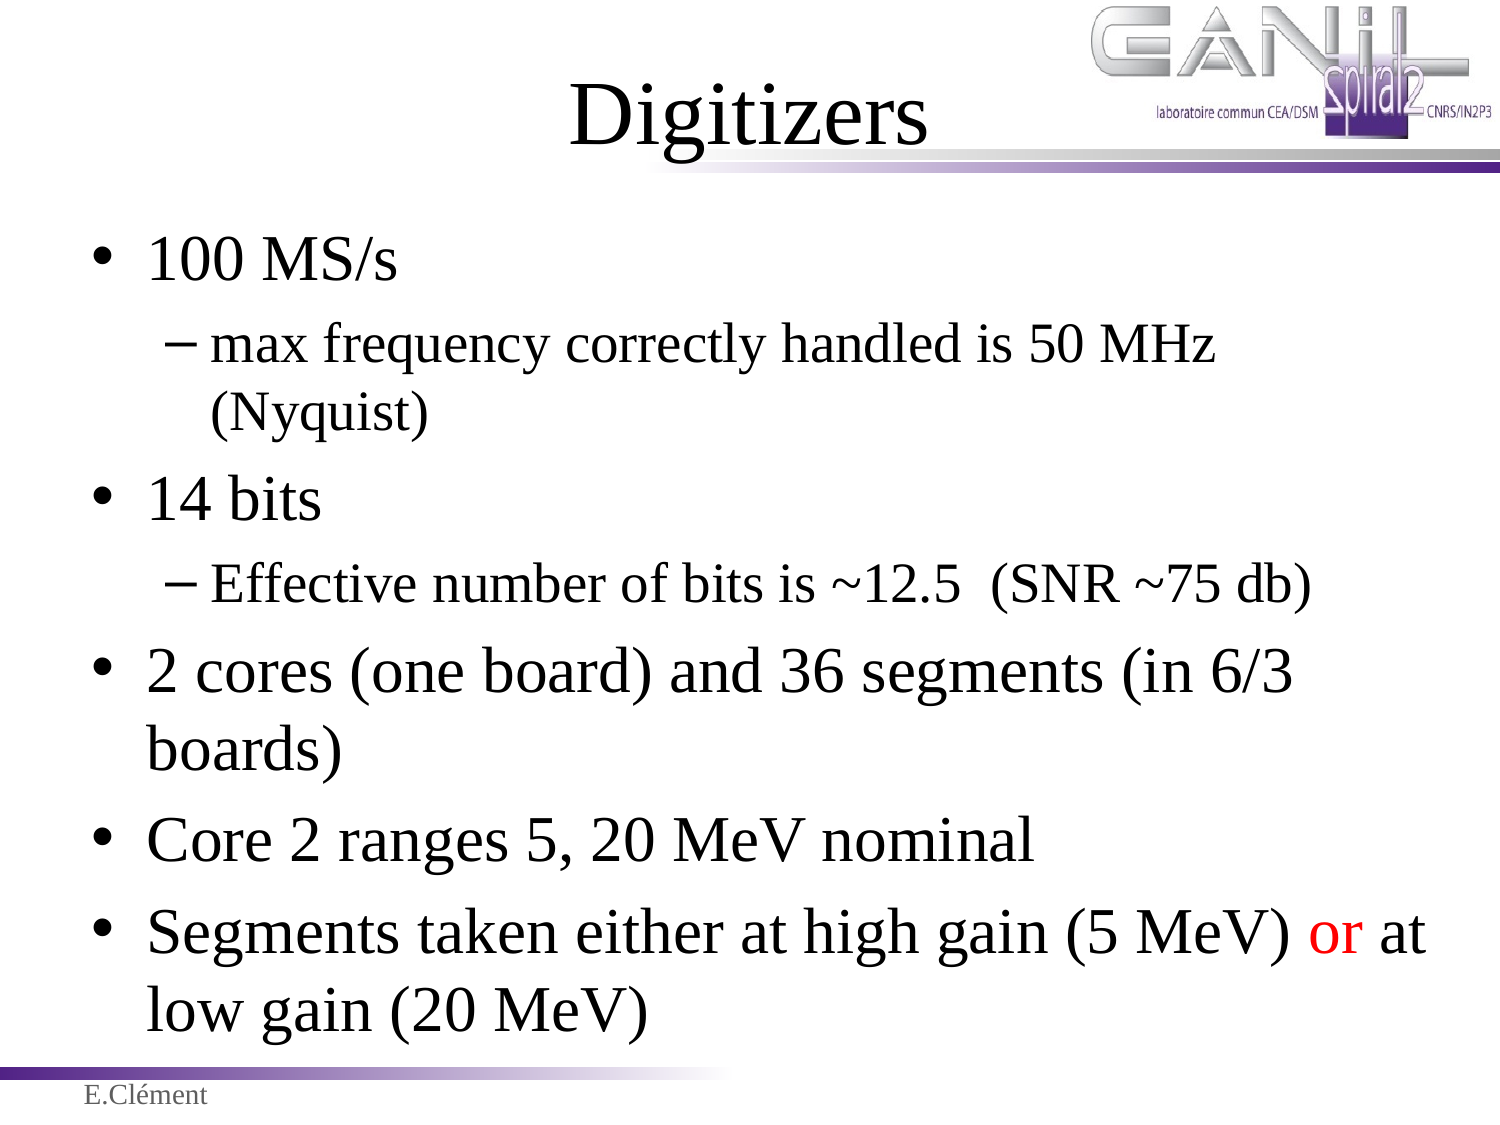

# Digitizers
100 MS/s
max frequency correctly handled is 50 MHz (Nyquist)
14 bits
Effective number of bits is ~12.5  (SNR ~75 db)
2 cores (one board) and 36 segments (in 6/3 boards)
Core 2 ranges 5, 20 MeV nominal
Segments taken either at high gain (5 MeV) or at low gain (20 MeV)